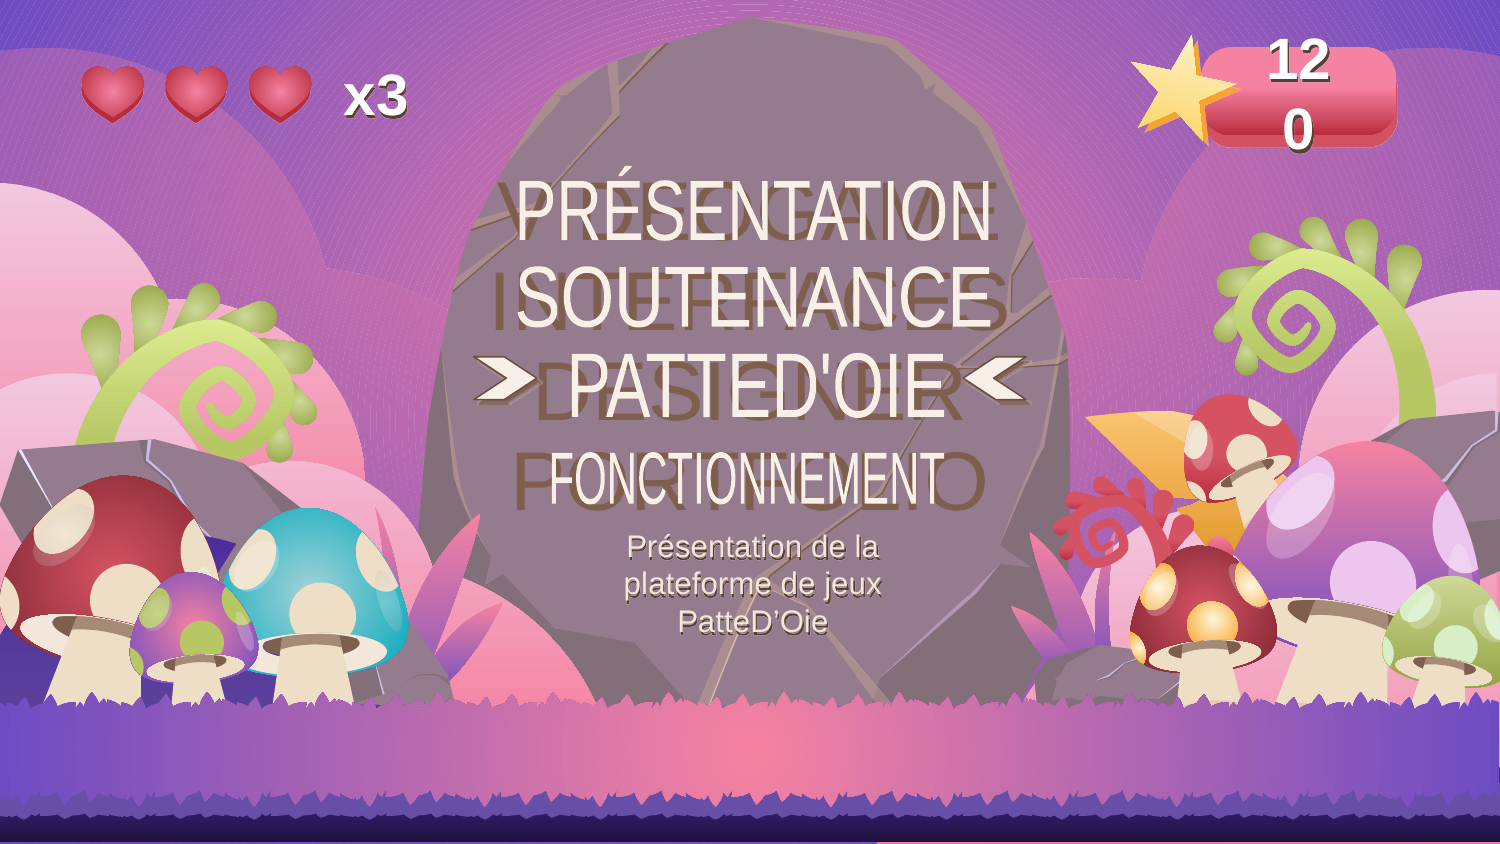

120
x3

# VIDEOGAME INTERFACES DESIGNER PORTFOLIO
PRÉSENTATION
SOUTENANCE
PATTED'OIE

FONCTIONNEMENT
Présentation de la plateforme de jeux PatteD’Oie